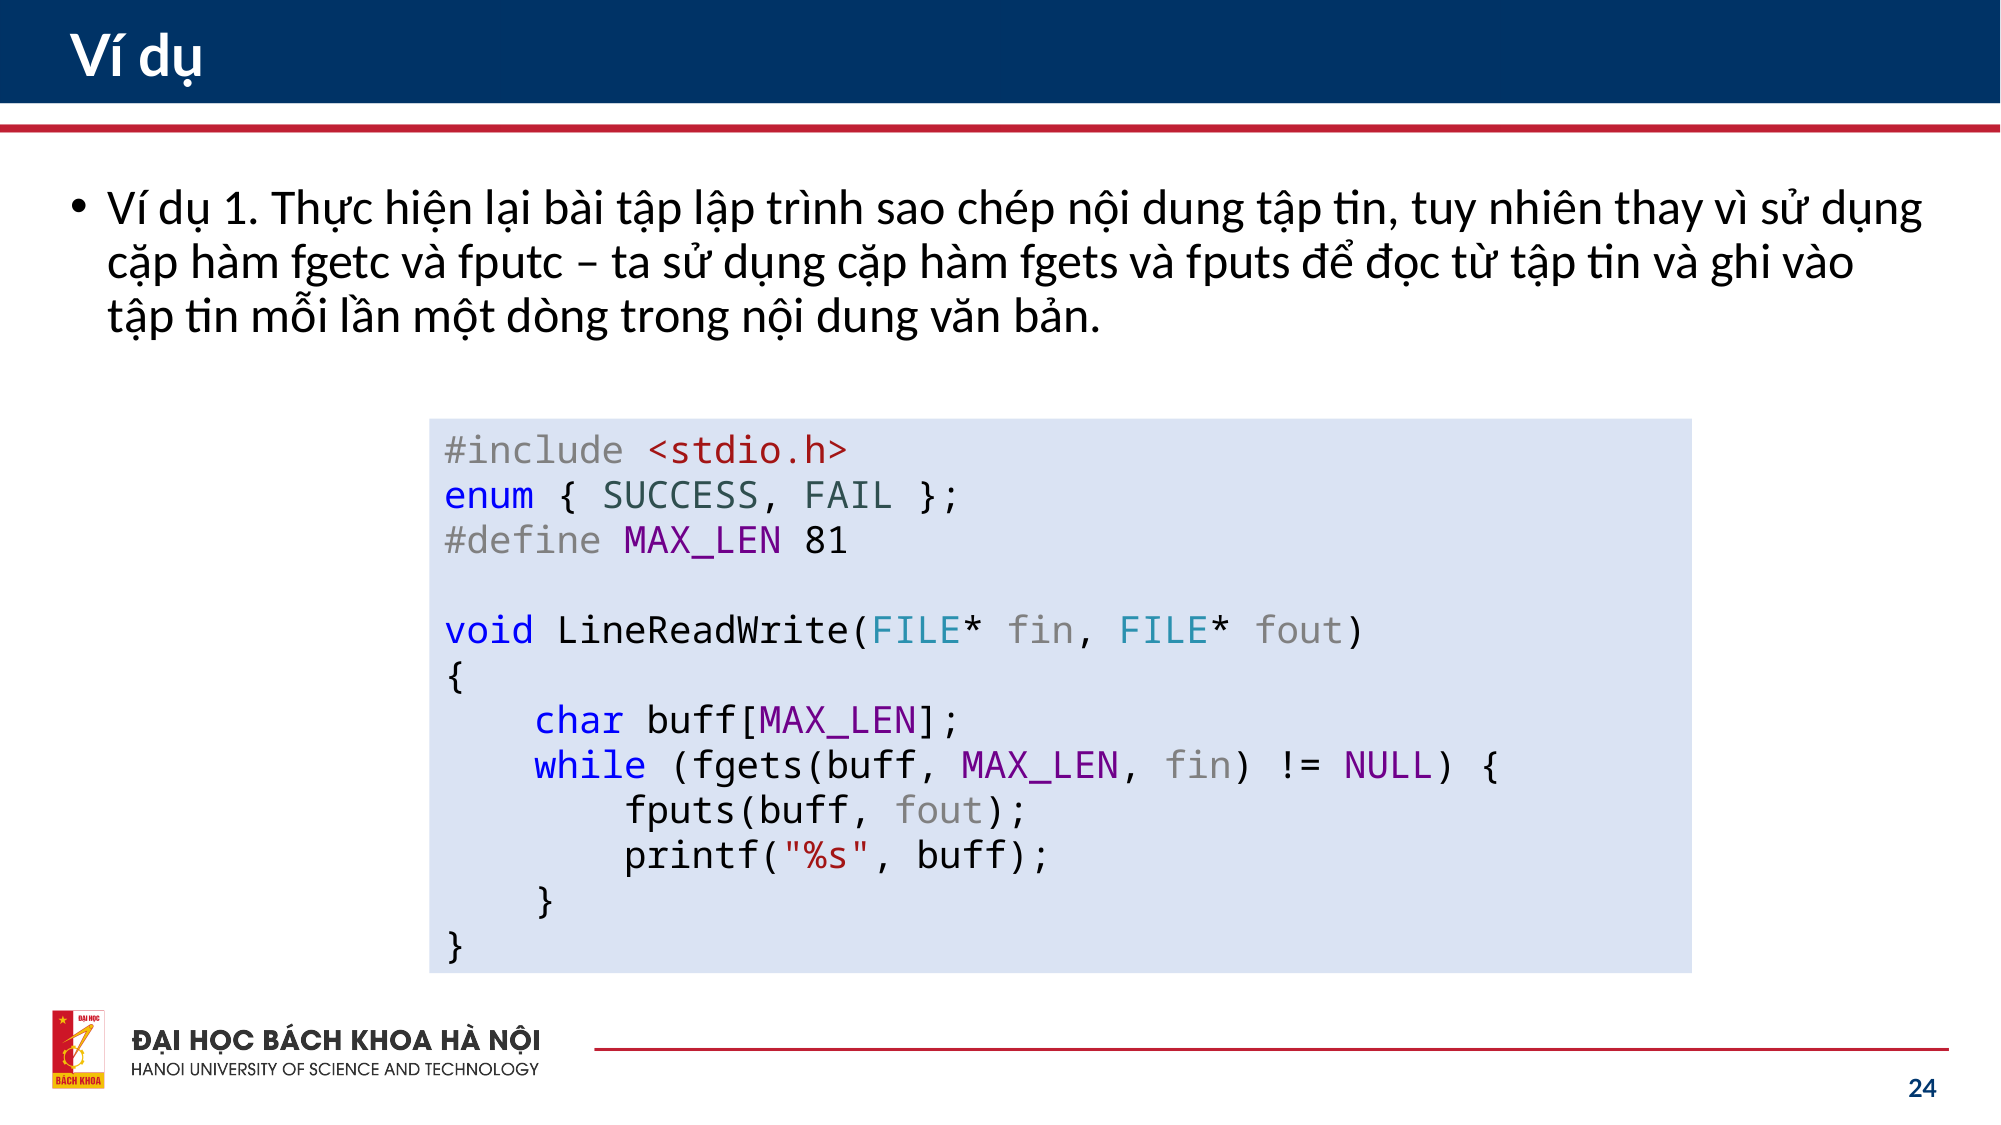

# Ví dụ
Ví dụ 1. Thực hiện lại bài tập lập trình sao chép nội dung tập tin, tuy nhiên thay vì sử dụng cặp hàm fgetc và fputc – ta sử dụng cặp hàm fgets và fputs để đọc từ tập tin và ghi vào tập tin mỗi lần một dòng trong nội dung văn bản.

#include <stdio.h>
enum { SUCCESS, FAIL };
#define MAX_LEN 81

void LineReadWrite(FILE* fin, FILE* fout)
{
    char buff[MAX_LEN];
    while (fgets(buff, MAX_LEN, fin) != NULL) {
        fputs(buff, fout);
        printf("%s", buff);
    }
}
24